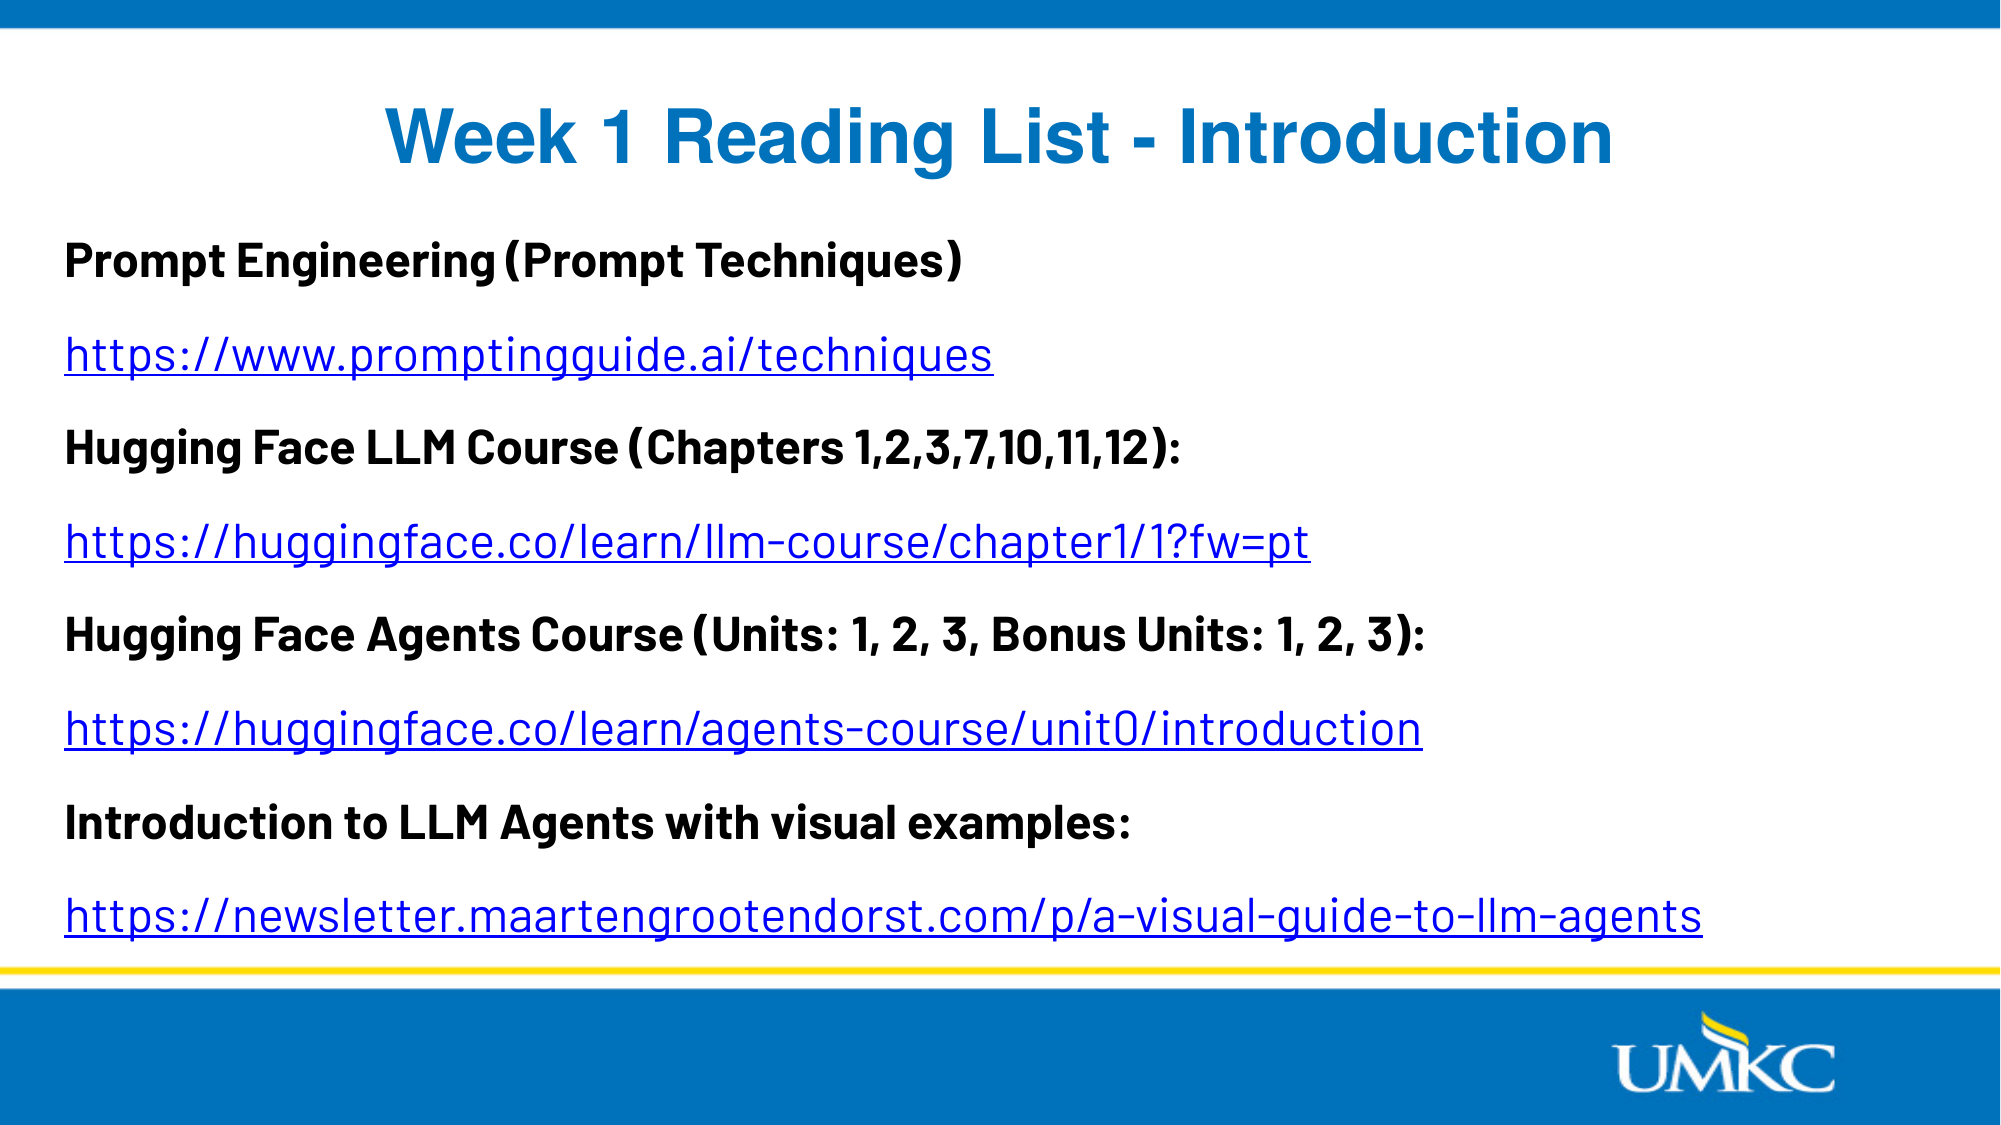

# Week 1 Reading List - Introduction
Prompt Engineering (Prompt Techniques)
https://www.promptingguide.ai/techniques
Hugging Face LLM Course (Chapters 1,2,3,7,10,11,12):
https://huggingface.co/learn/llm-course/chapter1/1?fw=pt
Hugging Face Agents Course (Units: 1, 2, 3, Bonus Units: 1, 2, 3):
https://huggingface.co/learn/agents-course/unit0/introduction
Introduction to LLM Agents with visual examples:
https://newsletter.maartengrootendorst.com/p/a-visual-guide-to-llm-agents